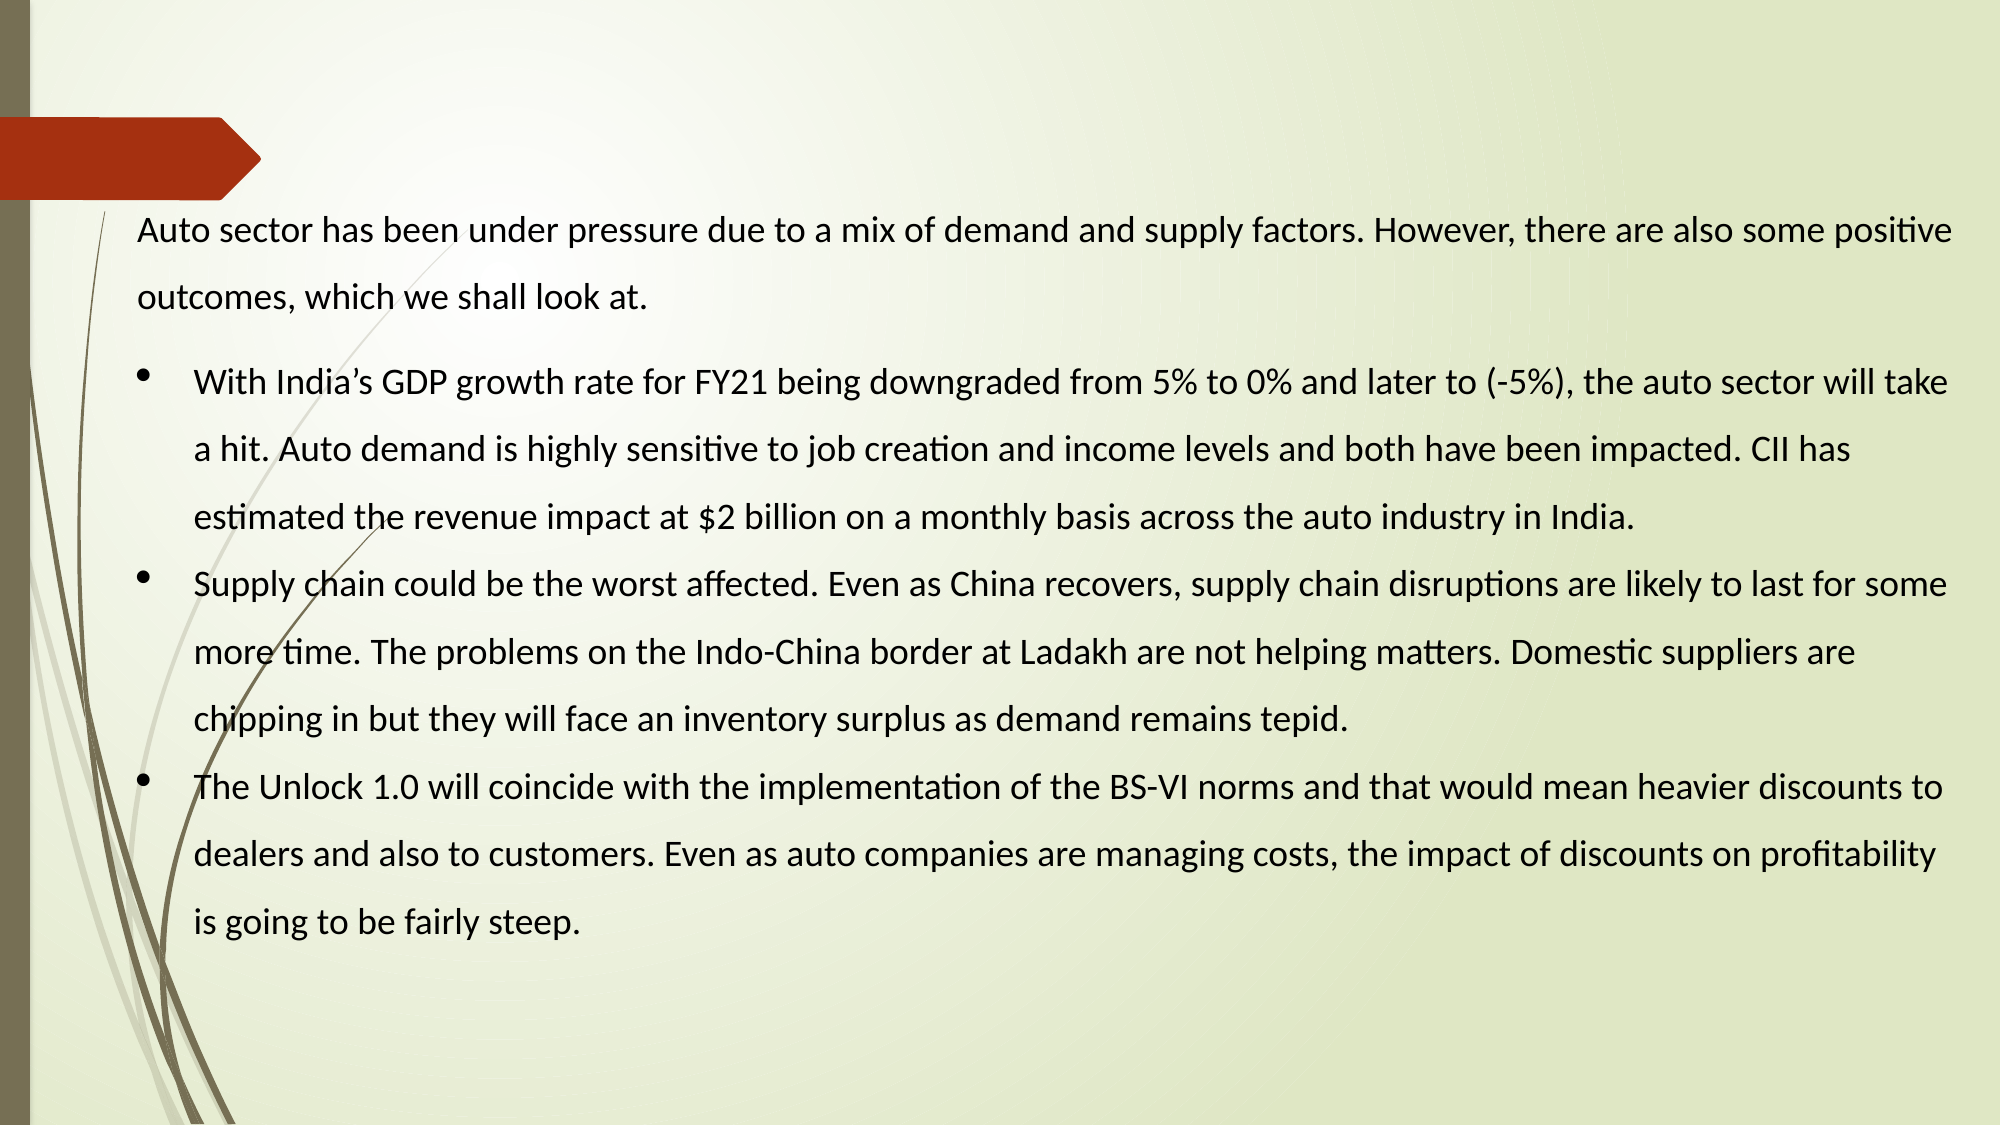

Auto sector has been under pressure due to a mix of demand and supply factors. However, there are also some positive outcomes, which we shall look at.
With India’s GDP growth rate for FY21 being downgraded from 5% to 0% and later to (-5%), the auto sector will take a hit. Auto demand is highly sensitive to job creation and income levels and both have been impacted. CII has estimated the revenue impact at $2 billion on a monthly basis across the auto industry in India.
Supply chain could be the worst affected. Even as China recovers, supply chain disruptions are likely to last for some more time. The problems on the Indo-China border at Ladakh are not helping matters. Domestic suppliers are chipping in but they will face an inventory surplus as demand remains tepid.
The Unlock 1.0 will coincide with the implementation of the BS-VI norms and that would mean heavier discounts to dealers and also to customers. Even as auto companies are managing costs, the impact of discounts on profitability is going to be fairly steep.